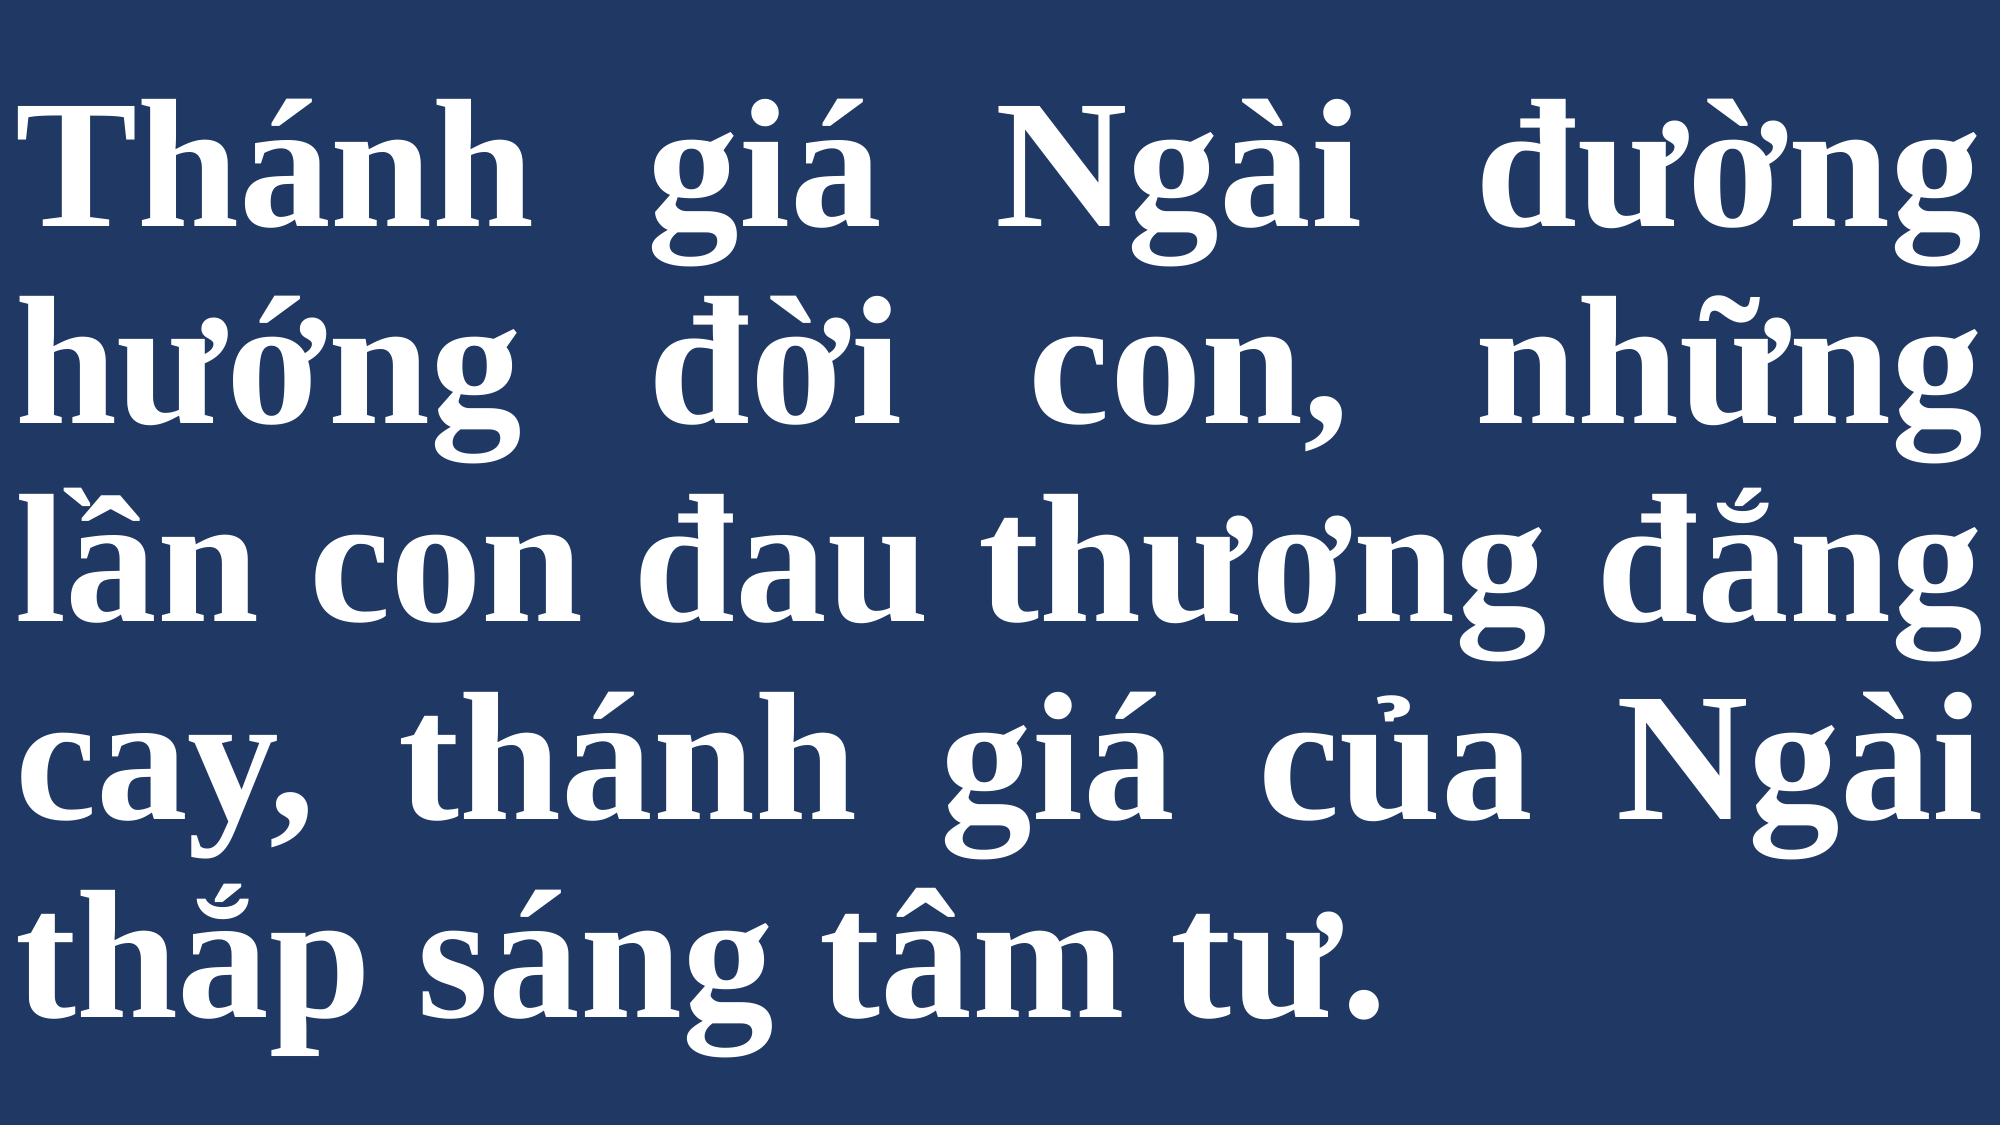

# Thánh giá Ngài đường hướng đời con, những lần con đau thương đắng cay, thánh giá của Ngài thắp sáng tâm tư.